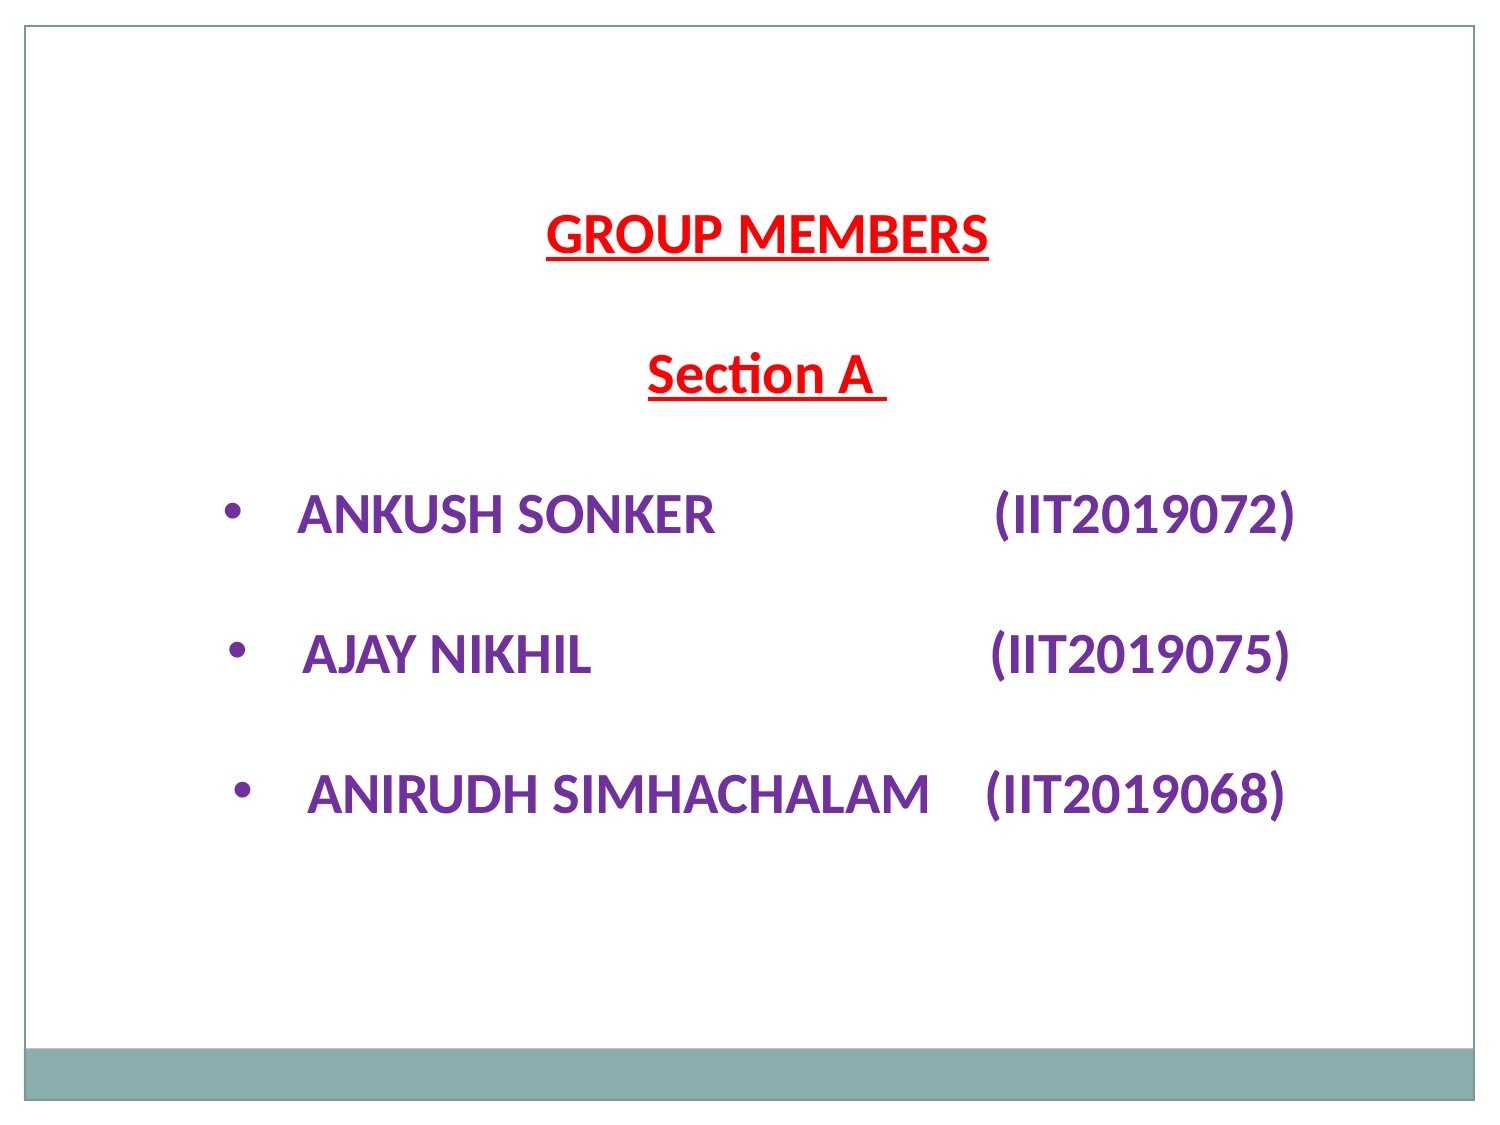

GROUP MEMBERS

Section A

   ANKUSH SONKER                     (IIT2019072)

   AJAY NIKHIL                              (IIT2019075)

   ANIRUDH SIMHACHALAM    (IIT2019068)